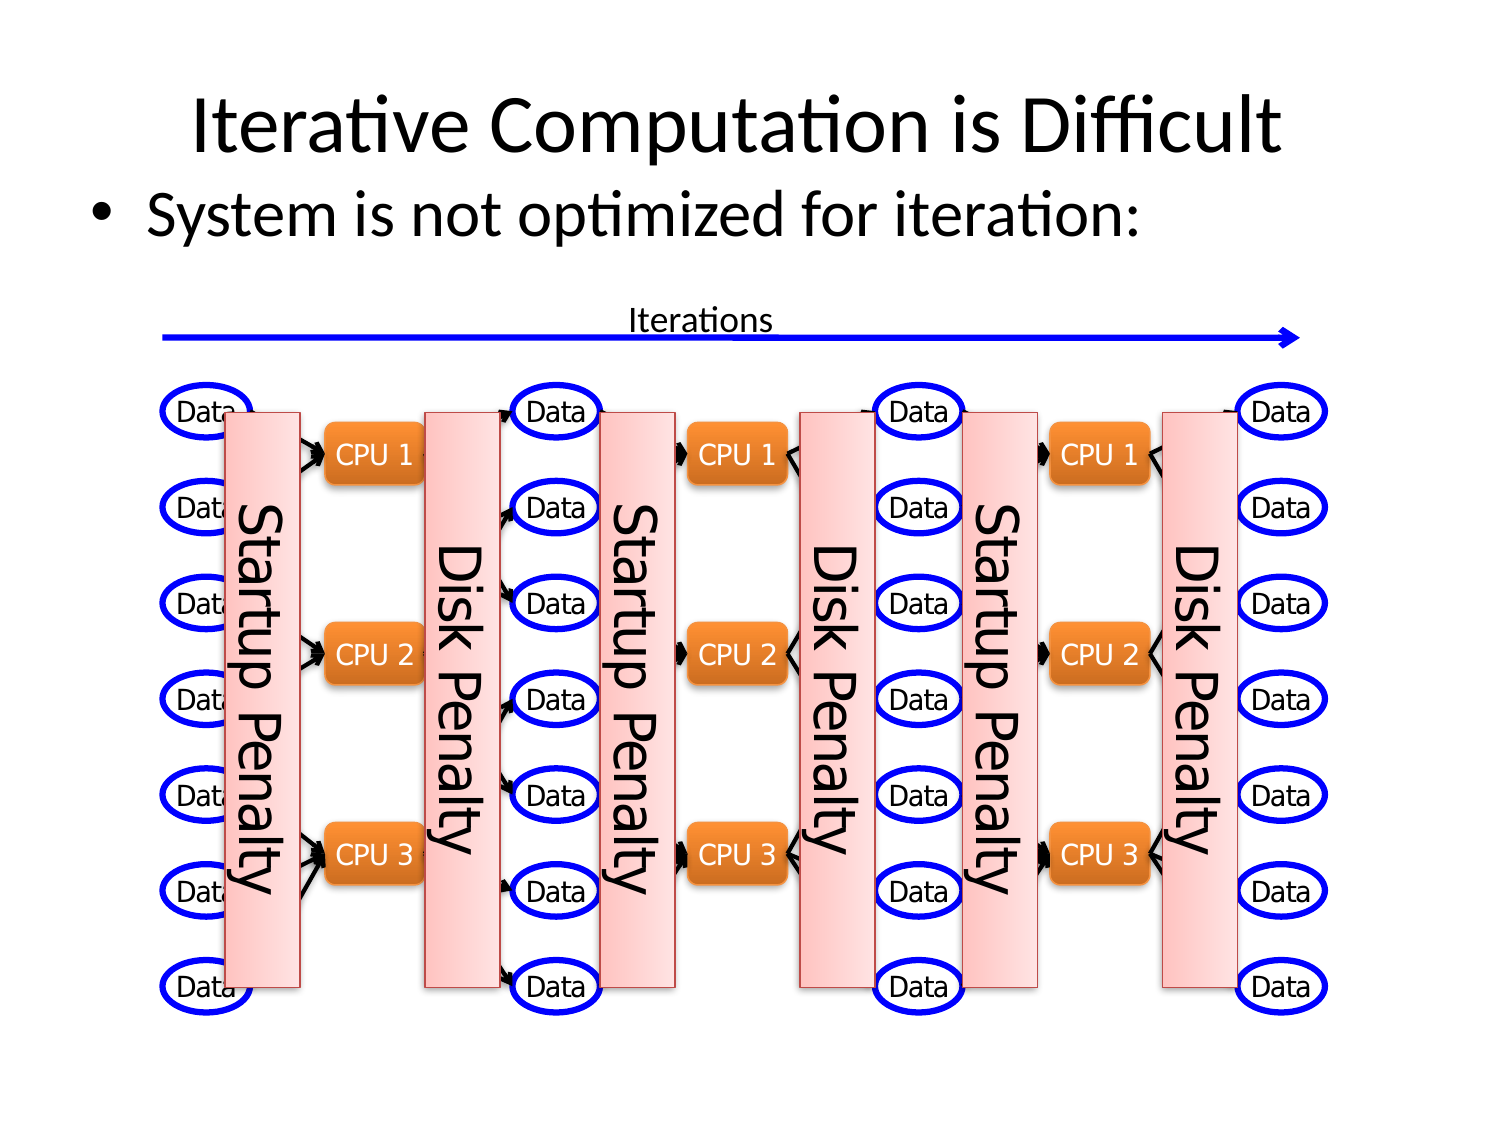

# Iterative Computation is Difficult
System is not optimized for iteration:
Iterations
Data
Data
CPU 1
Data
Data
CPU 2
Data
Data
CPU 3
Data
Data
Data
CPU 1
Data
Data
CPU 2
Data
Data
CPU 3
Data
Data
Data
CPU 1
Data
Data
CPU 2
Data
Data
CPU 3
Data
Data
Data
Data
Startup Penalty
Disk Penalty
Startup Penalty
Disk Penalty
Startup Penalty
Disk Penalty
Data
Data
Data
Data